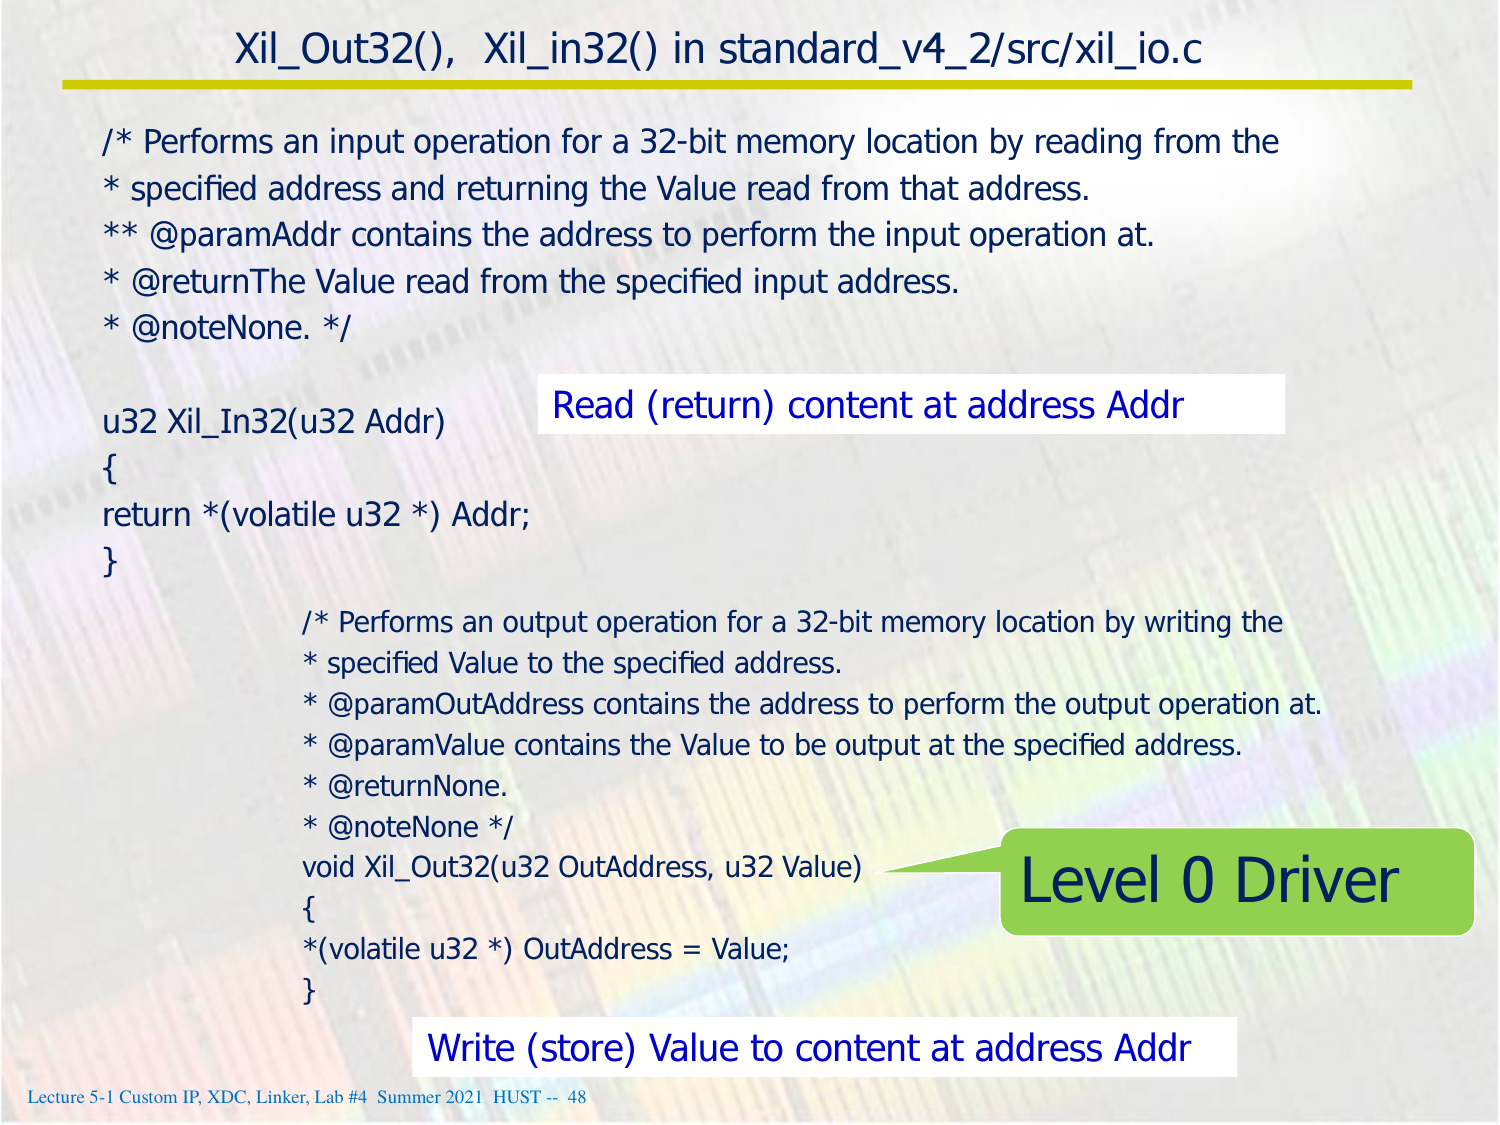

# Xil_Out32(),  Xil_in32() in standard_v4_2/src/xil_io.c
/* Performs an input operation for a 32-bit memory location by reading from the
* specified address and returning the Value read from that address.
** @paramAddr contains the address to perform the input operation at.
* @returnThe Value read from the specified input address.
* @noteNone. */

u32 Xil_In32(u32 Addr)
{
return *(volatile u32 *) Addr;
}
Read (return) content at address Addr
/* Performs an output operation for a 32-bit memory location by writing the
* specified Value to the specified address.
* @paramOutAddress contains the address to perform the output operation at.
* @paramValue contains the Value to be output at the specified address.
* @returnNone.
* @noteNone */
void Xil_Out32(u32 OutAddress, u32 Value)
{
*(volatile u32 *) OutAddress = Value;
}
Level 0 Driver
Write (store) Value to content at address Addr